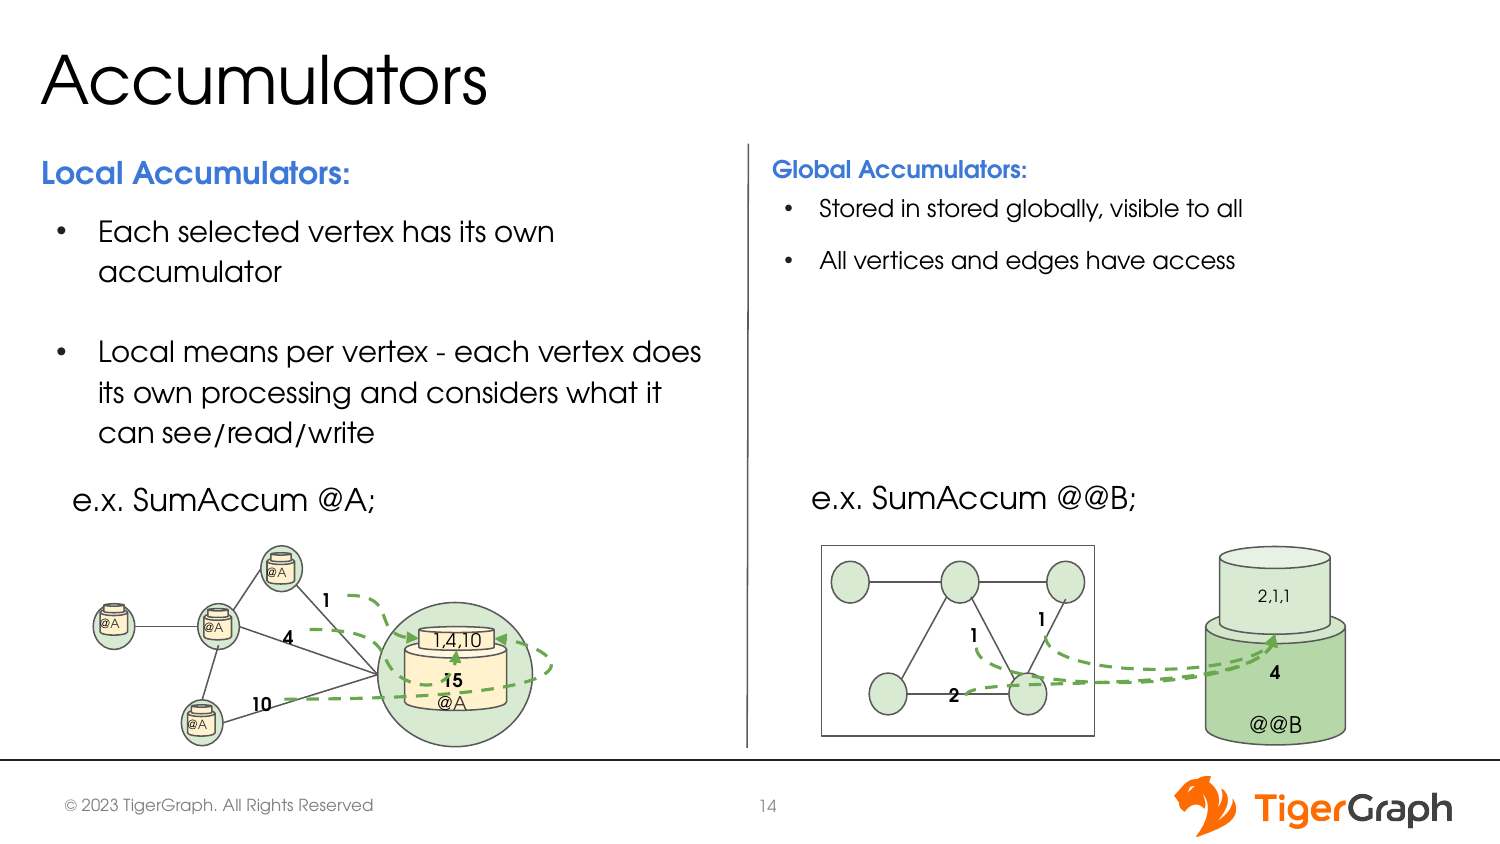

# Accumulators
Local Accumulators:
Each selected vertex has its own accumulator
Local means per vertex - each vertex does its own processing and considers what it can see/read/write
Global Accumulators:
Stored in stored globally, visible to all
All vertices and edges have access

e.x. SumAccum @@B;
e.x. SumAccum @A;

2,1,1

@A

1
1

@A

@A

4

@@B
1

4
1,4,10

     15
    @A

2

10

@A

14